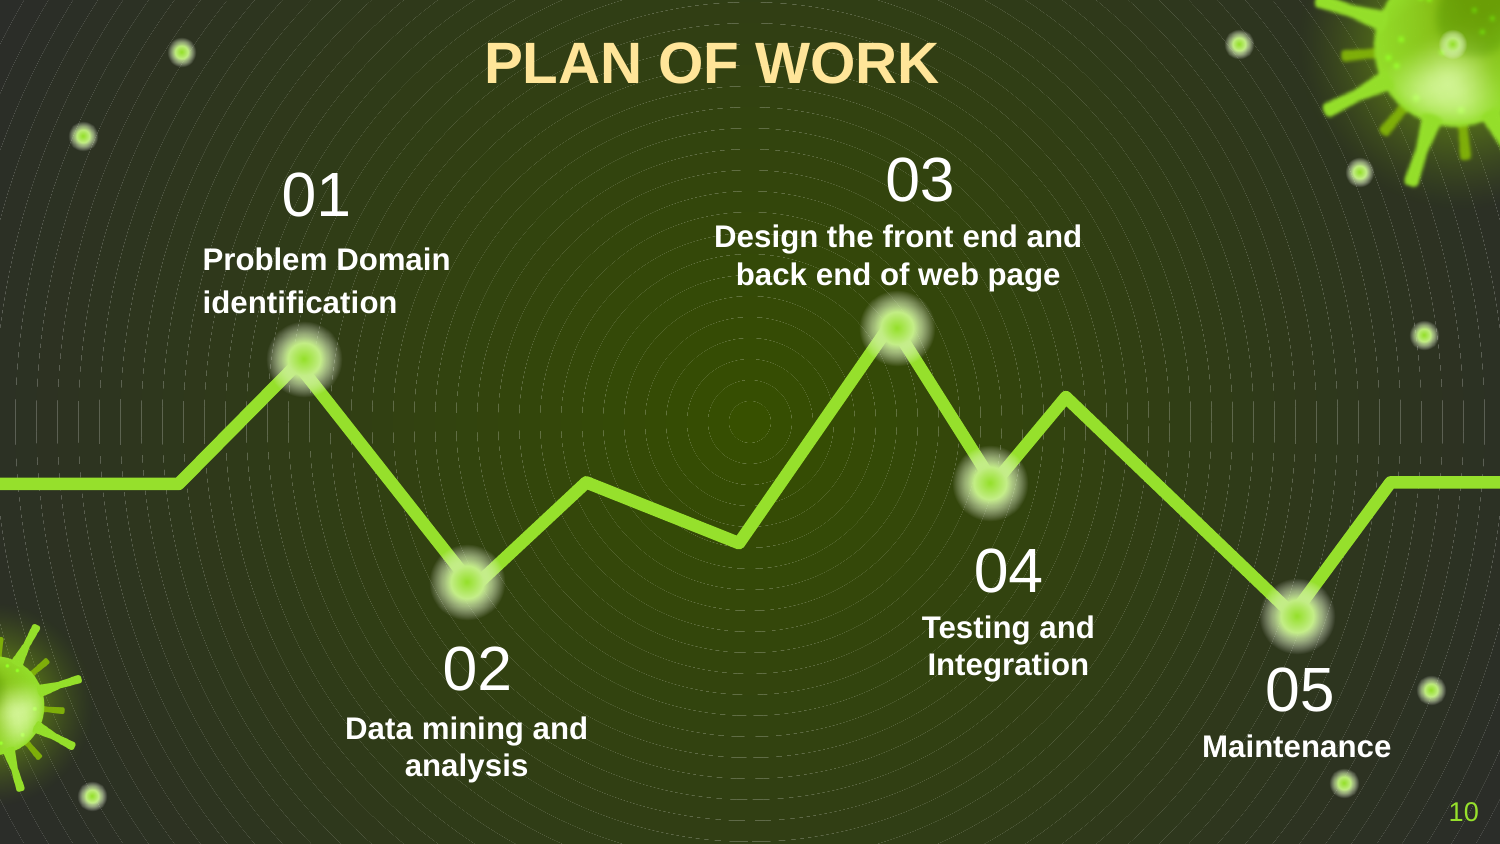

# PLAN OF WORK
01
03
Design the front end and back end of web page
Problem Domain
identification

04

Testing and Integration
02
05
Data mining and analysis

Maintenance
10